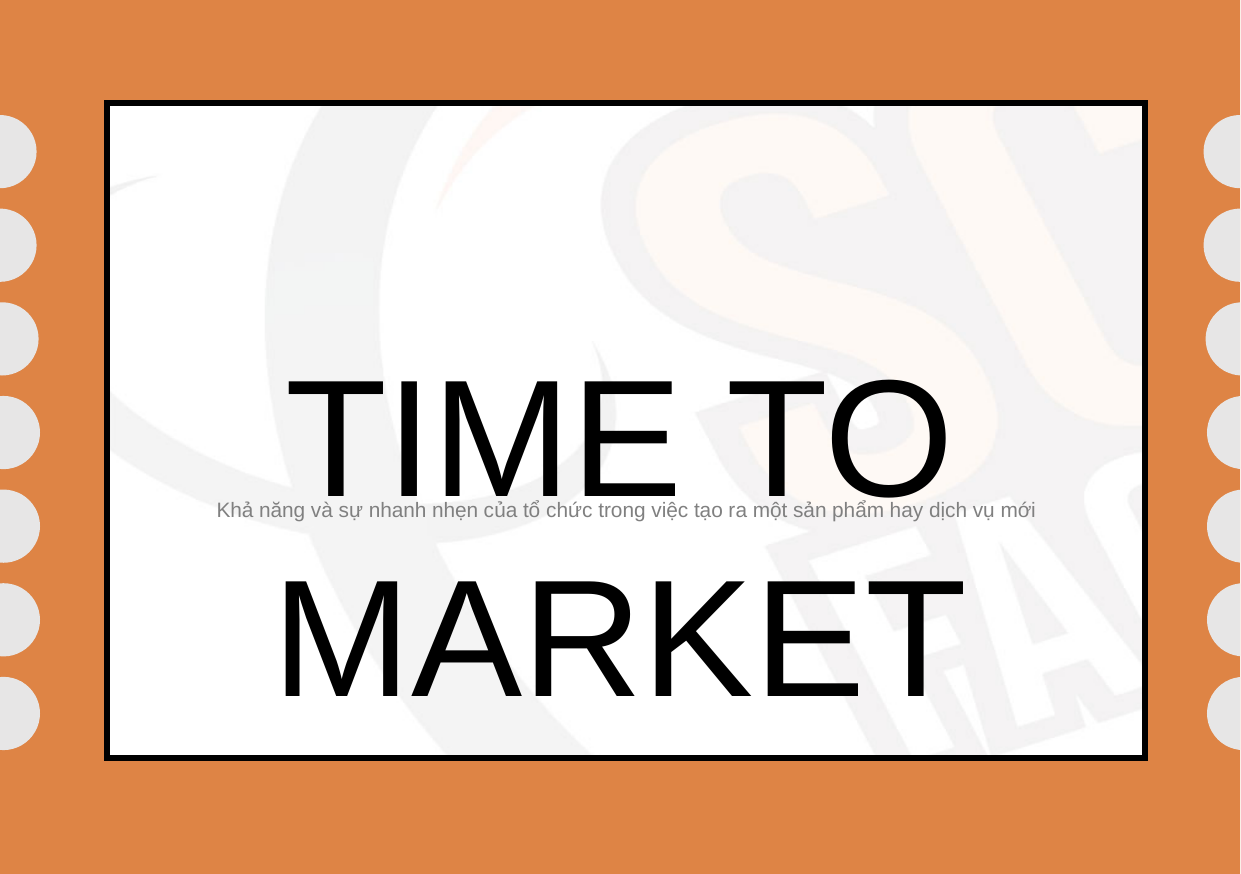

TIME TO MARKET

Khả năng và sự nhanh nhẹn của tổ chức trong việc tạo ra một sản phẩm hay dịch vụ mới